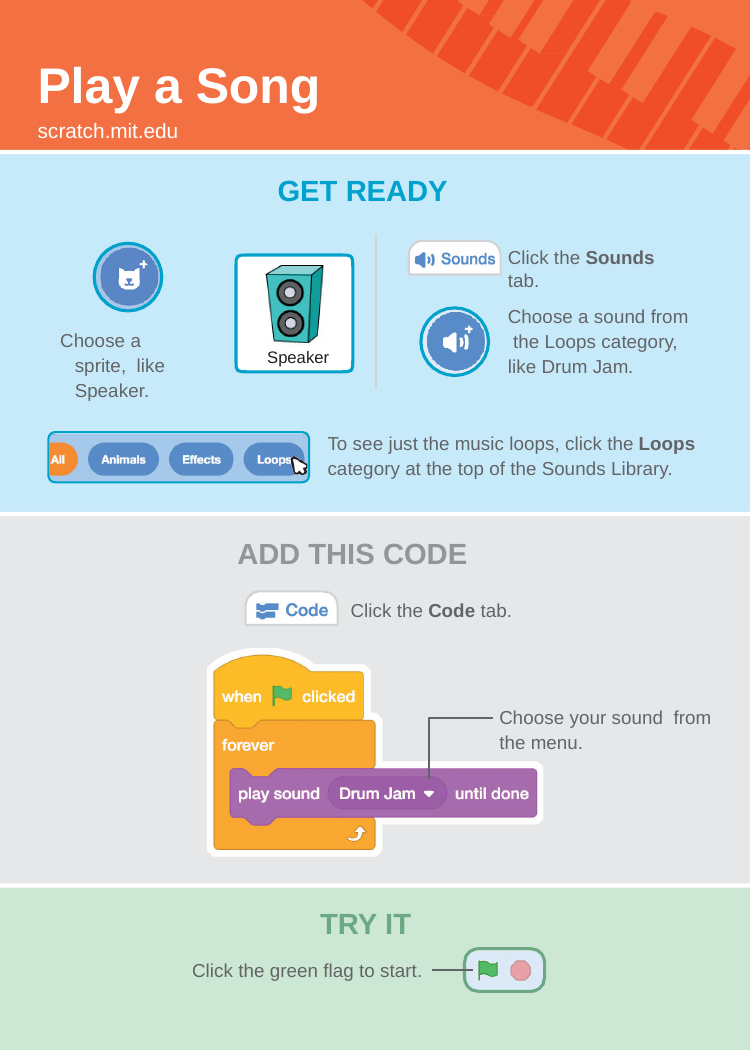

# Play a Song
scratch.mit.edu

GET READY

Click the Sounds tab.

Choose a sound from  the Loops category,  like Drum Jam.

Choose a sprite,  like Speaker.
Speaker
To see just the music loops, click the Loops
category at the top of the Sounds Library.

ADD THIS CODE
Click the Code tab.

Choose your sound  from the menu.

TRY IT
Click the green flag to start.